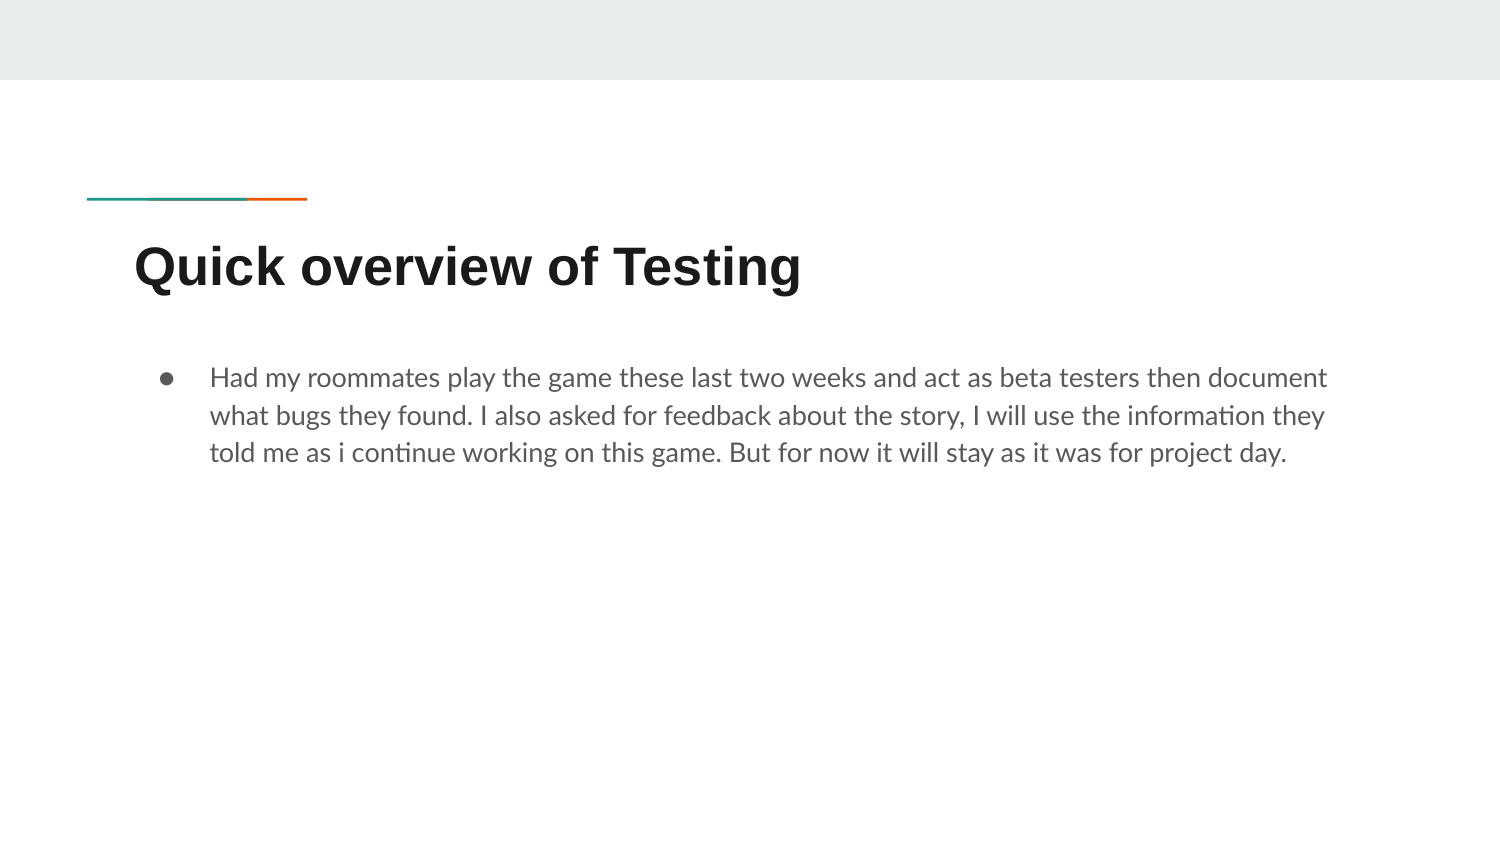

# Quick overview of Testing
Had my roommates play the game these last two weeks and act as beta testers then document what bugs they found. I also asked for feedback about the story, I will use the information they told me as i continue working on this game. But for now it will stay as it was for project day.